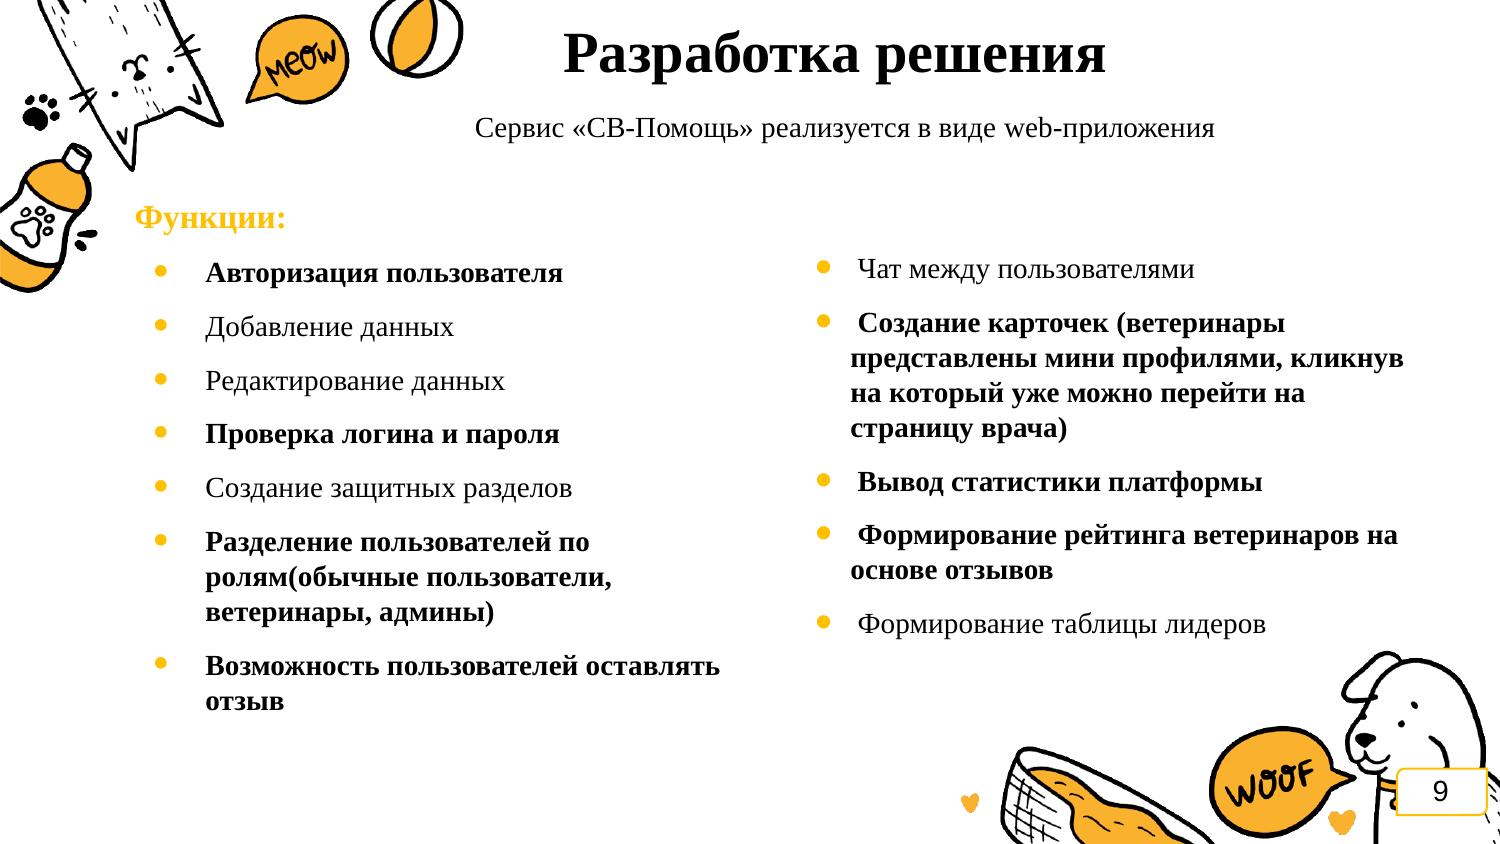

Разработка решения
Сервис «СВ-Помощь» реализуется в виде web-приложения

Функции:
Авторизация пользователя
Добавление данных
Редактирование данных
Проверка логина и пароля
Создание защитных разделов
Разделение пользователей по ролям(обычные пользователи, ветеринары, админы)
Возможность пользователей оставлять отзыв

 Чат между пользователями
 Создание карточек (ветеринары представлены мини профилями, кликнув на который уже можно перейти на             страницу врача)
 Вывод статистики платформы
 Формирование рейтинга ветеринаров на основе отзывов
 Формирование таблицы лидеров

9

10